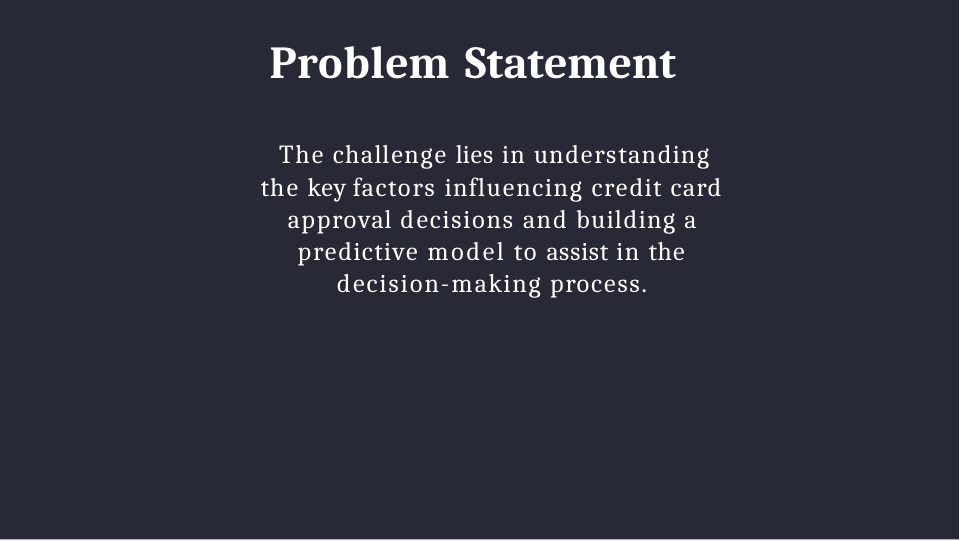

# Problem Statement
The challenge lies in understanding the key factors influencing credit card approval decisions and building a predictive model to assist in the decision-making process.